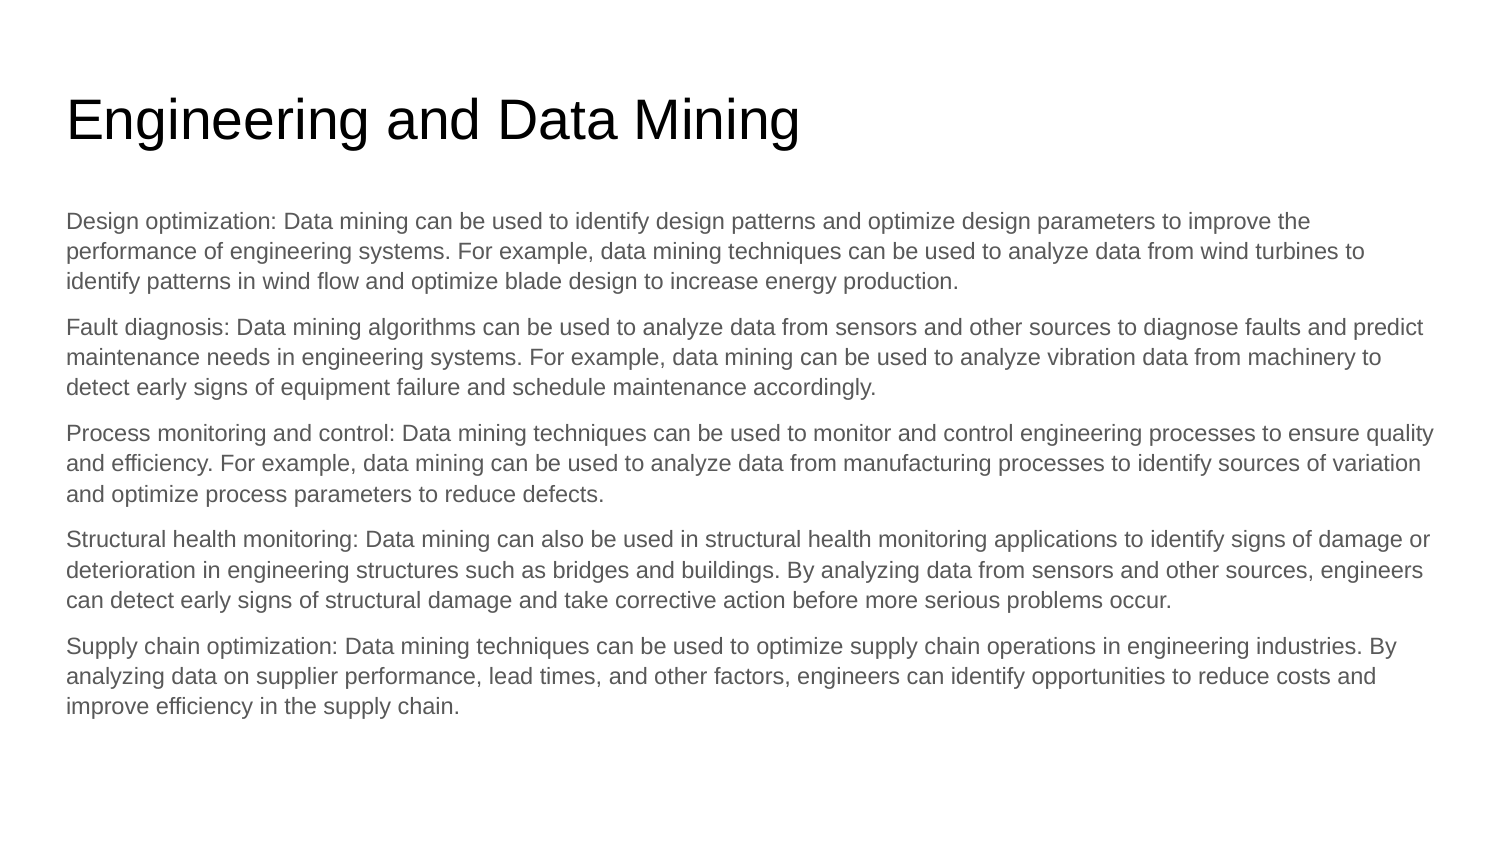

# Engineering and Data Mining
Design optimization: Data mining can be used to identify design patterns and optimize design parameters to improve the performance of engineering systems. For example, data mining techniques can be used to analyze data from wind turbines to identify patterns in wind flow and optimize blade design to increase energy production.
Fault diagnosis: Data mining algorithms can be used to analyze data from sensors and other sources to diagnose faults and predict maintenance needs in engineering systems. For example, data mining can be used to analyze vibration data from machinery to detect early signs of equipment failure and schedule maintenance accordingly.
Process monitoring and control: Data mining techniques can be used to monitor and control engineering processes to ensure quality and efficiency. For example, data mining can be used to analyze data from manufacturing processes to identify sources of variation and optimize process parameters to reduce defects.
Structural health monitoring: Data mining can also be used in structural health monitoring applications to identify signs of damage or deterioration in engineering structures such as bridges and buildings. By analyzing data from sensors and other sources, engineers can detect early signs of structural damage and take corrective action before more serious problems occur.
Supply chain optimization: Data mining techniques can be used to optimize supply chain operations in engineering industries. By analyzing data on supplier performance, lead times, and other factors, engineers can identify opportunities to reduce costs and improve efficiency in the supply chain.